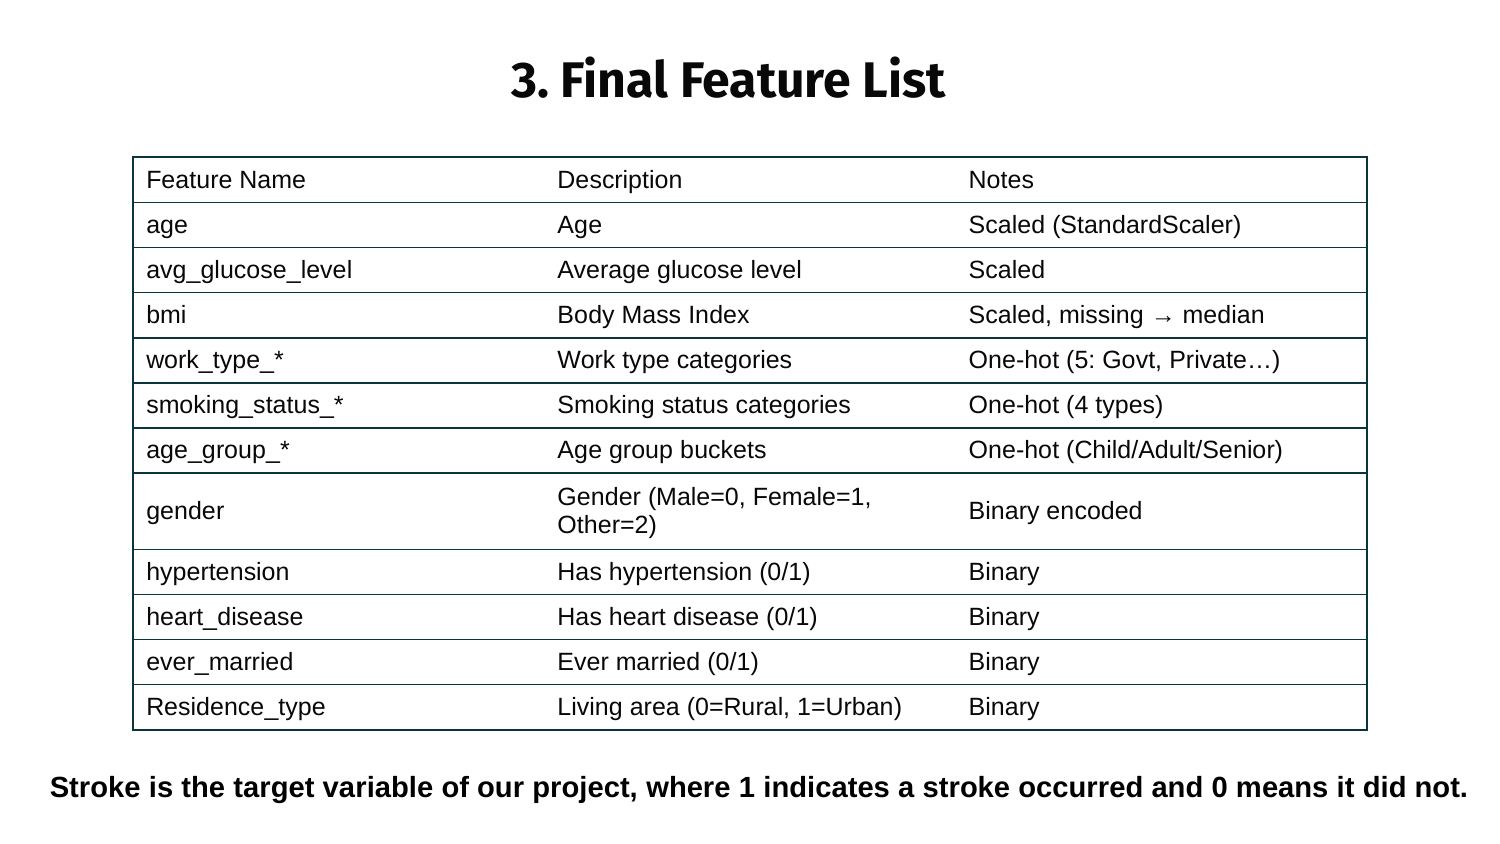

3. Final Feature List
| Feature Name | Description | Notes |
| --- | --- | --- |
| age | Age | Scaled (StandardScaler) |
| avg\_glucose\_level | Average glucose level | Scaled |
| bmi | Body Mass Index | Scaled, missing → median |
| work\_type\_\* | Work type categories | One-hot (5: Govt, Private…) |
| smoking\_status\_\* | Smoking status categories | One-hot (4 types) |
| age\_group\_\* | Age group buckets | One-hot (Child/Adult/Senior) |
| gender | Gender (Male=0, Female=1, Other=2) | Binary encoded |
| hypertension | Has hypertension (0/1) | Binary |
| heart\_disease | Has heart disease (0/1) | Binary |
| ever\_married | Ever married (0/1) | Binary |
| Residence\_type | Living area (0=Rural, 1=Urban) | Binary |
Stroke is the target variable of our project, where 1 indicates a stroke occurred and 0 means it did not.